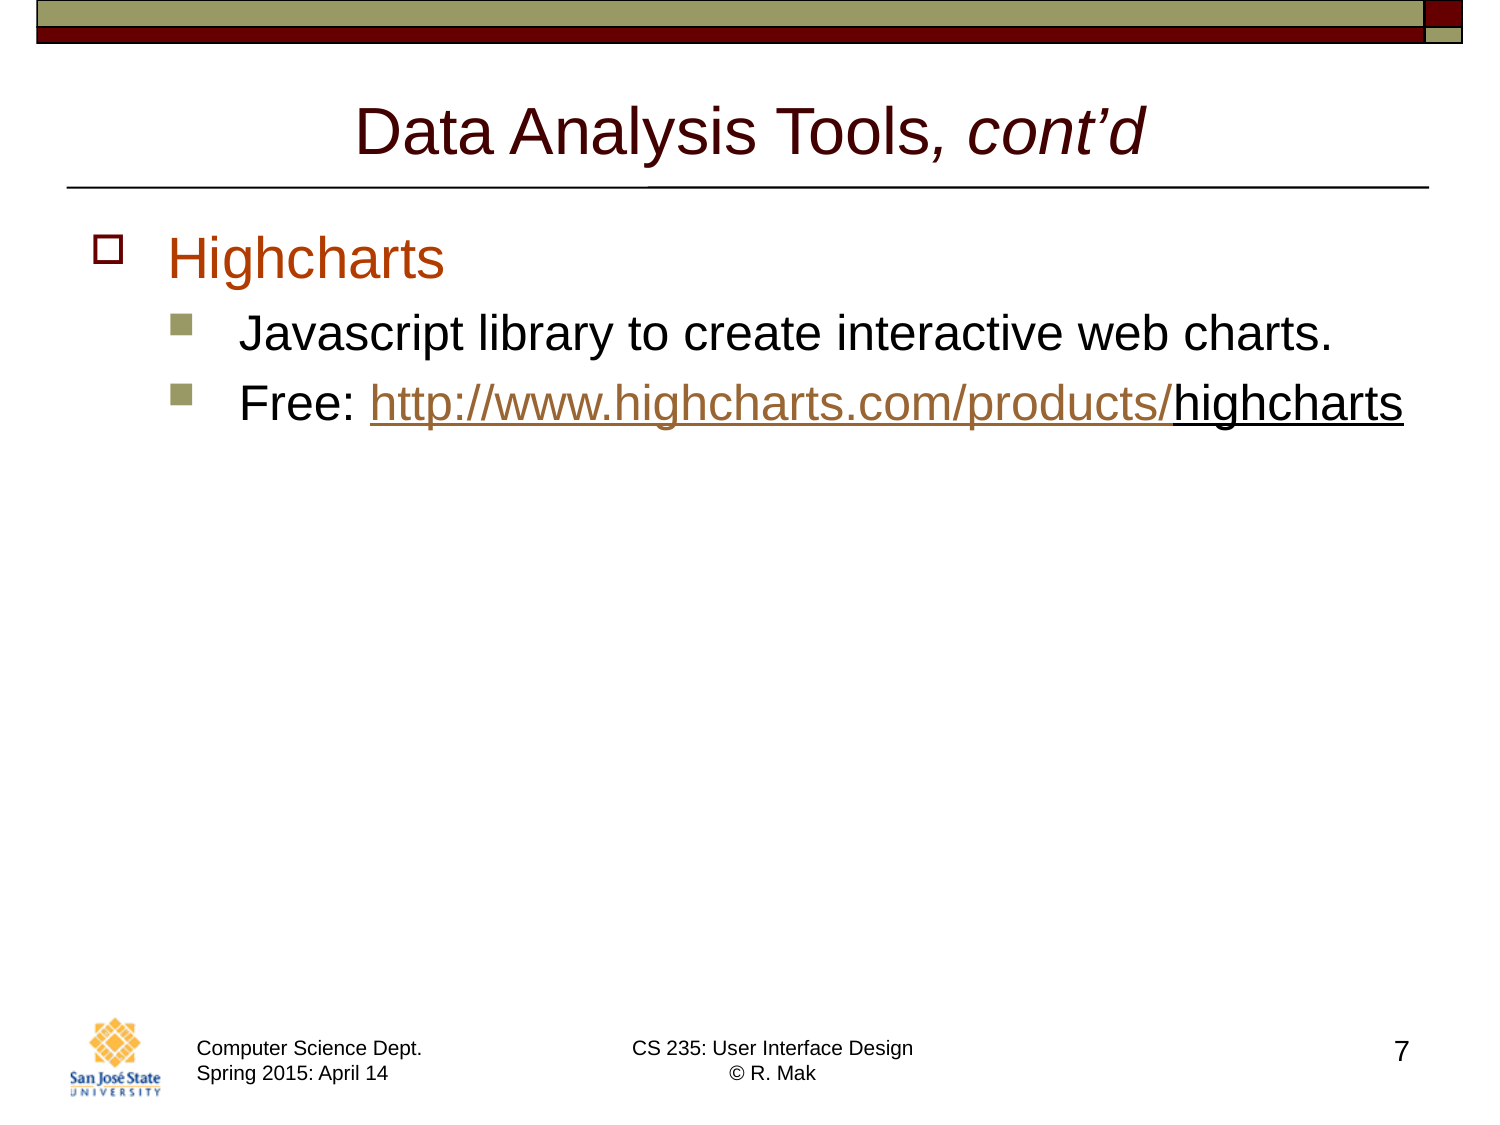

# Data Analysis Tools, cont’d
Highcharts
Javascript library to create interactive web charts.
Free: http://www.highcharts.com/products/highcharts
7